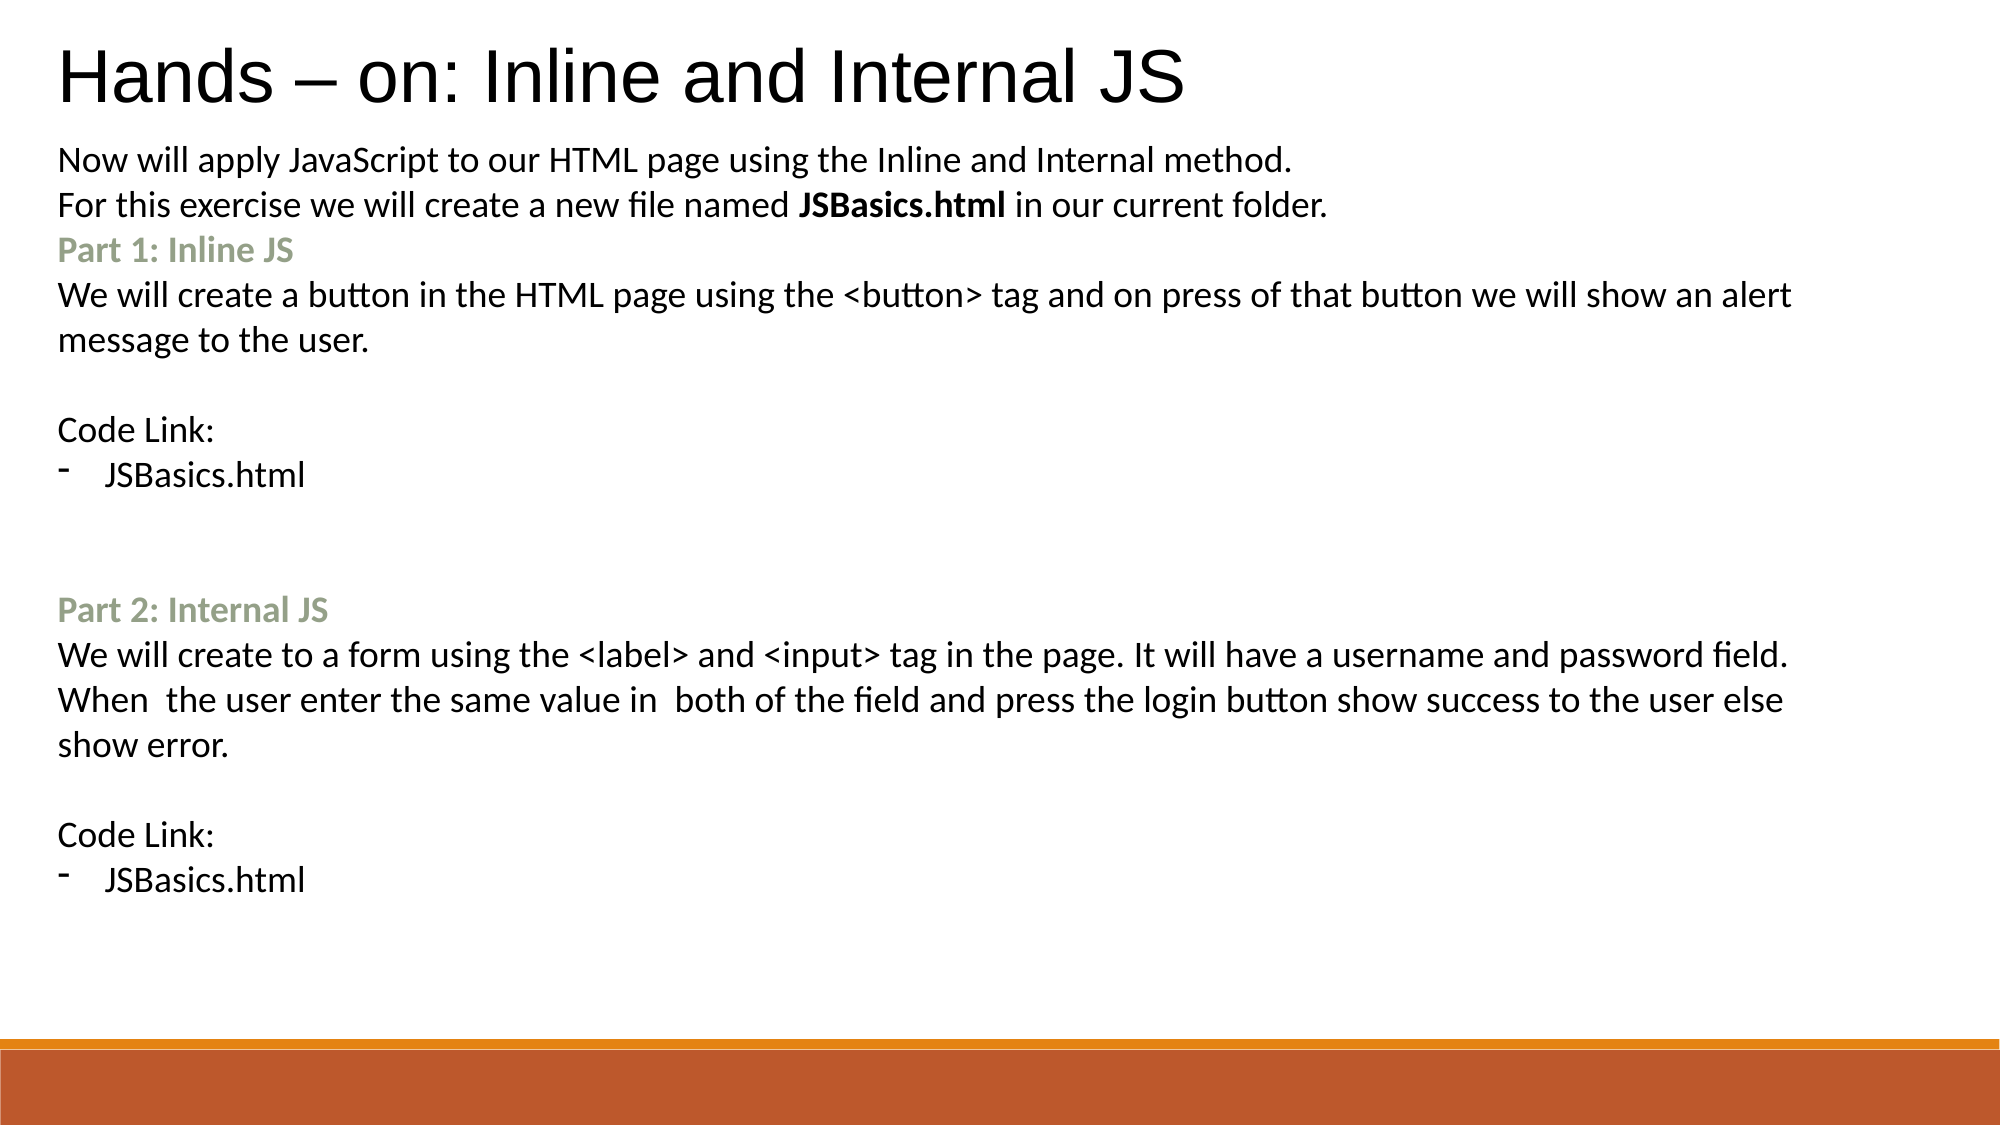

Hands – on: Inline and Internal JS
Now will apply JavaScript to our HTML page using the Inline and Internal method.
For this exercise we will create a new file named JSBasics.html in our current folder.
Part 1: Inline JS
We will create a button in the HTML page using the <button> tag and on press of that button we will show an alert message to the user.

Code Link:
JSBasics.html

Part 2: Internal JS
We will create to a form using the <label> and <input> tag in the page. It will have a username and password field. When  the user enter the same value in  both of the field and press the login button show success to the user else show error.

Code Link:
JSBasics.html